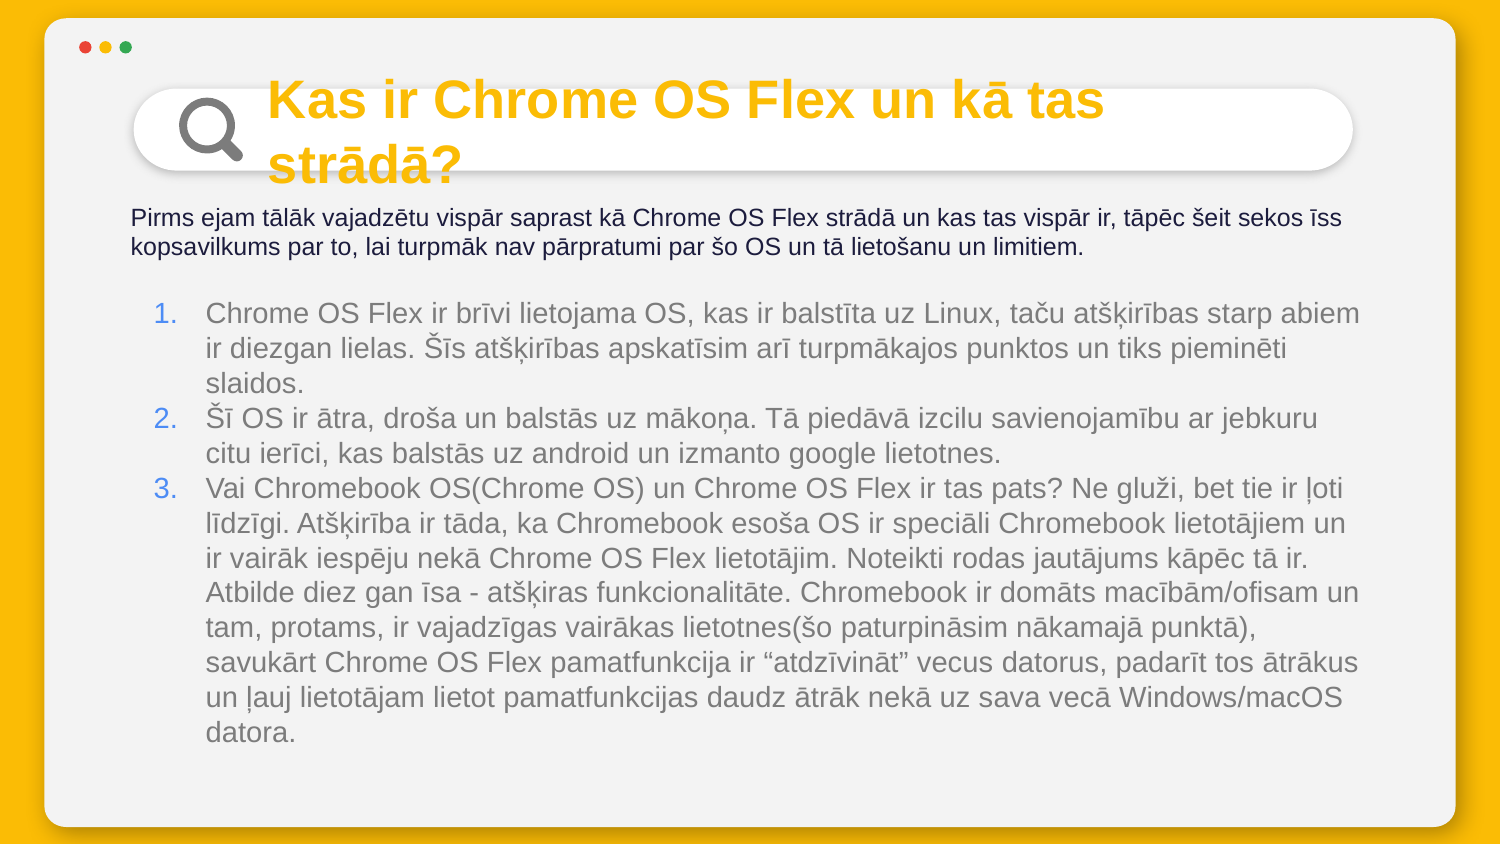

# Kas ir Chrome OS Flex un kā tas strādā?
Pirms ejam tālāk vajadzētu vispār saprast kā Chrome OS Flex strādā un kas tas vispār ir, tāpēc šeit sekos īss kopsavilkums par to, lai turpmāk nav pārpratumi par šo OS un tā lietošanu un limitiem.
Chrome OS Flex ir brīvi lietojama OS, kas ir balstīta uz Linux, taču atšķirības starp abiem ir diezgan lielas. Šīs atšķirības apskatīsim arī turpmākajos punktos un tiks pieminēti slaidos.
Šī OS ir ātra, droša un balstās uz mākoņa. Tā piedāvā izcilu savienojamību ar jebkuru citu ierīci, kas balstās uz android un izmanto google lietotnes.
Vai Chromebook OS(Chrome OS) un Chrome OS Flex ir tas pats? Ne gluži, bet tie ir ļoti līdzīgi. Atšķirība ir tāda, ka Chromebook esoša OS ir speciāli Chromebook lietotājiem un ir vairāk iespēju nekā Chrome OS Flex lietotājim. Noteikti rodas jautājums kāpēc tā ir. Atbilde diez gan īsa - atšķiras funkcionalitāte. Chromebook ir domāts macībām/ofisam un tam, protams, ir vajadzīgas vairākas lietotnes(šo paturpināsim nākamajā punktā), savukārt Chrome OS Flex pamatfunkcija ir “atdzīvināt” vecus datorus, padarīt tos ātrākus un ļauj lietotājam lietot pamatfunkcijas daudz ātrāk nekā uz sava vecā Windows/macOS datora.